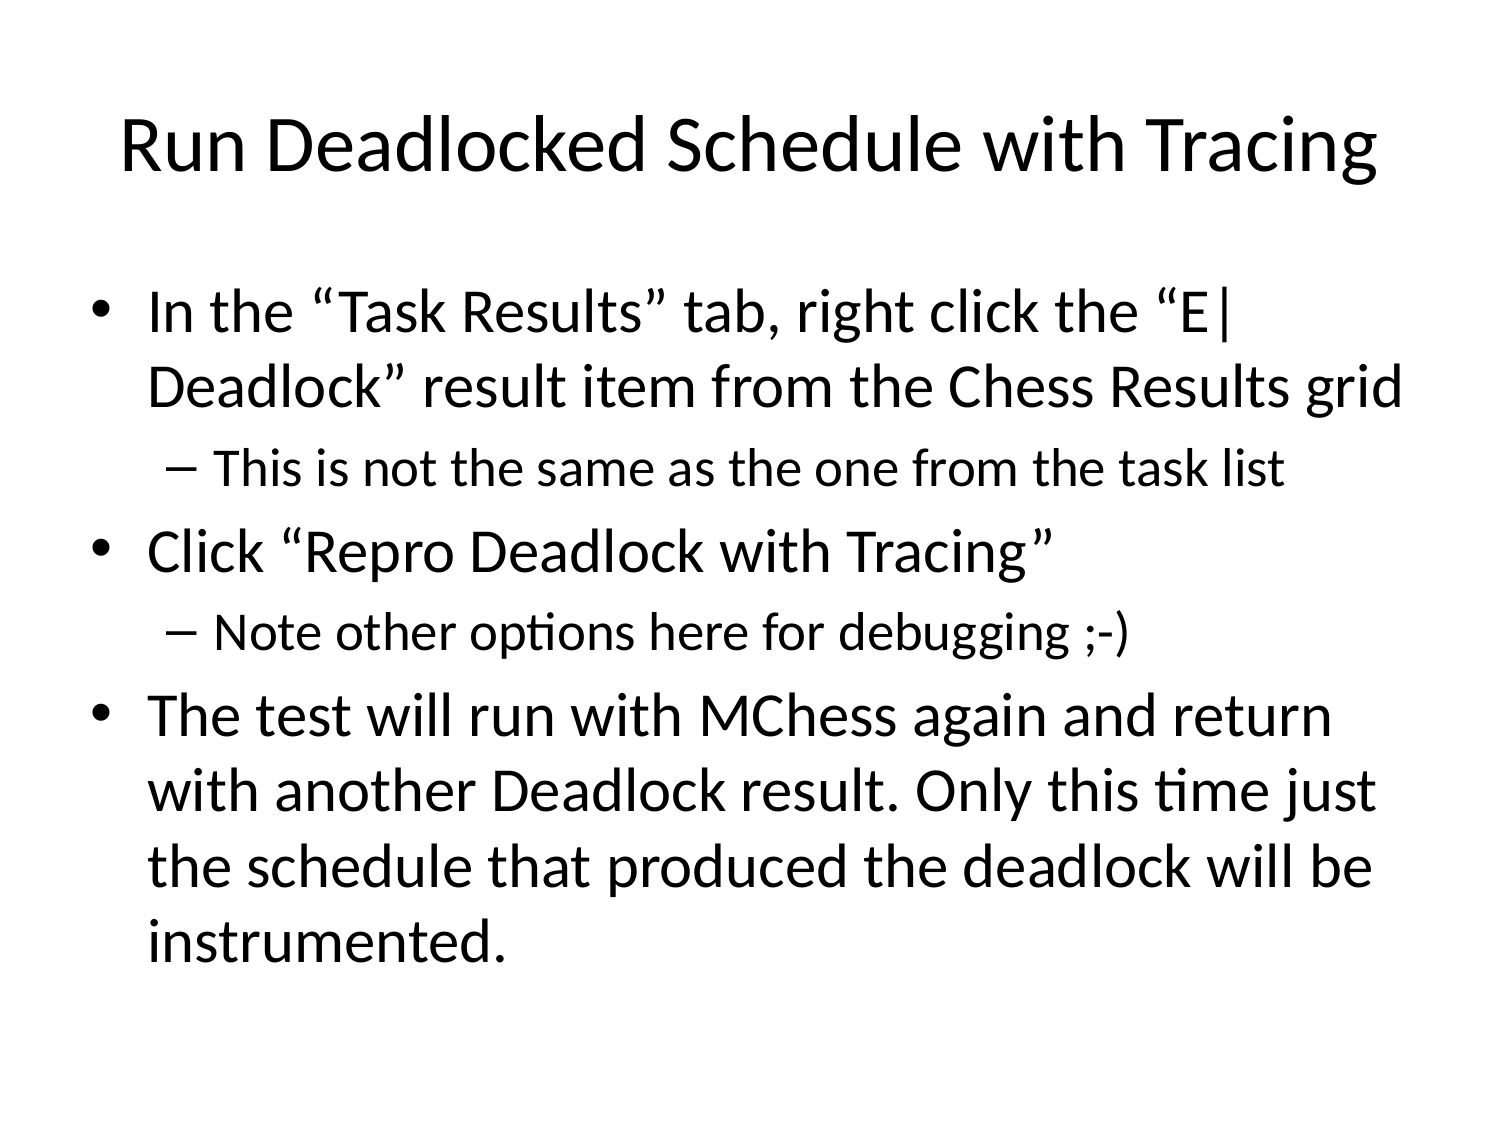

# Run Deadlocked Schedule with Tracing
In the “Task Results” tab, right click the “E|Deadlock” result item from the Chess Results grid
This is not the same as the one from the task list
Click “Repro Deadlock with Tracing”
Note other options here for debugging ;-)
The test will run with MChess again and return with another Deadlock result. Only this time just the schedule that produced the deadlock will be instrumented.